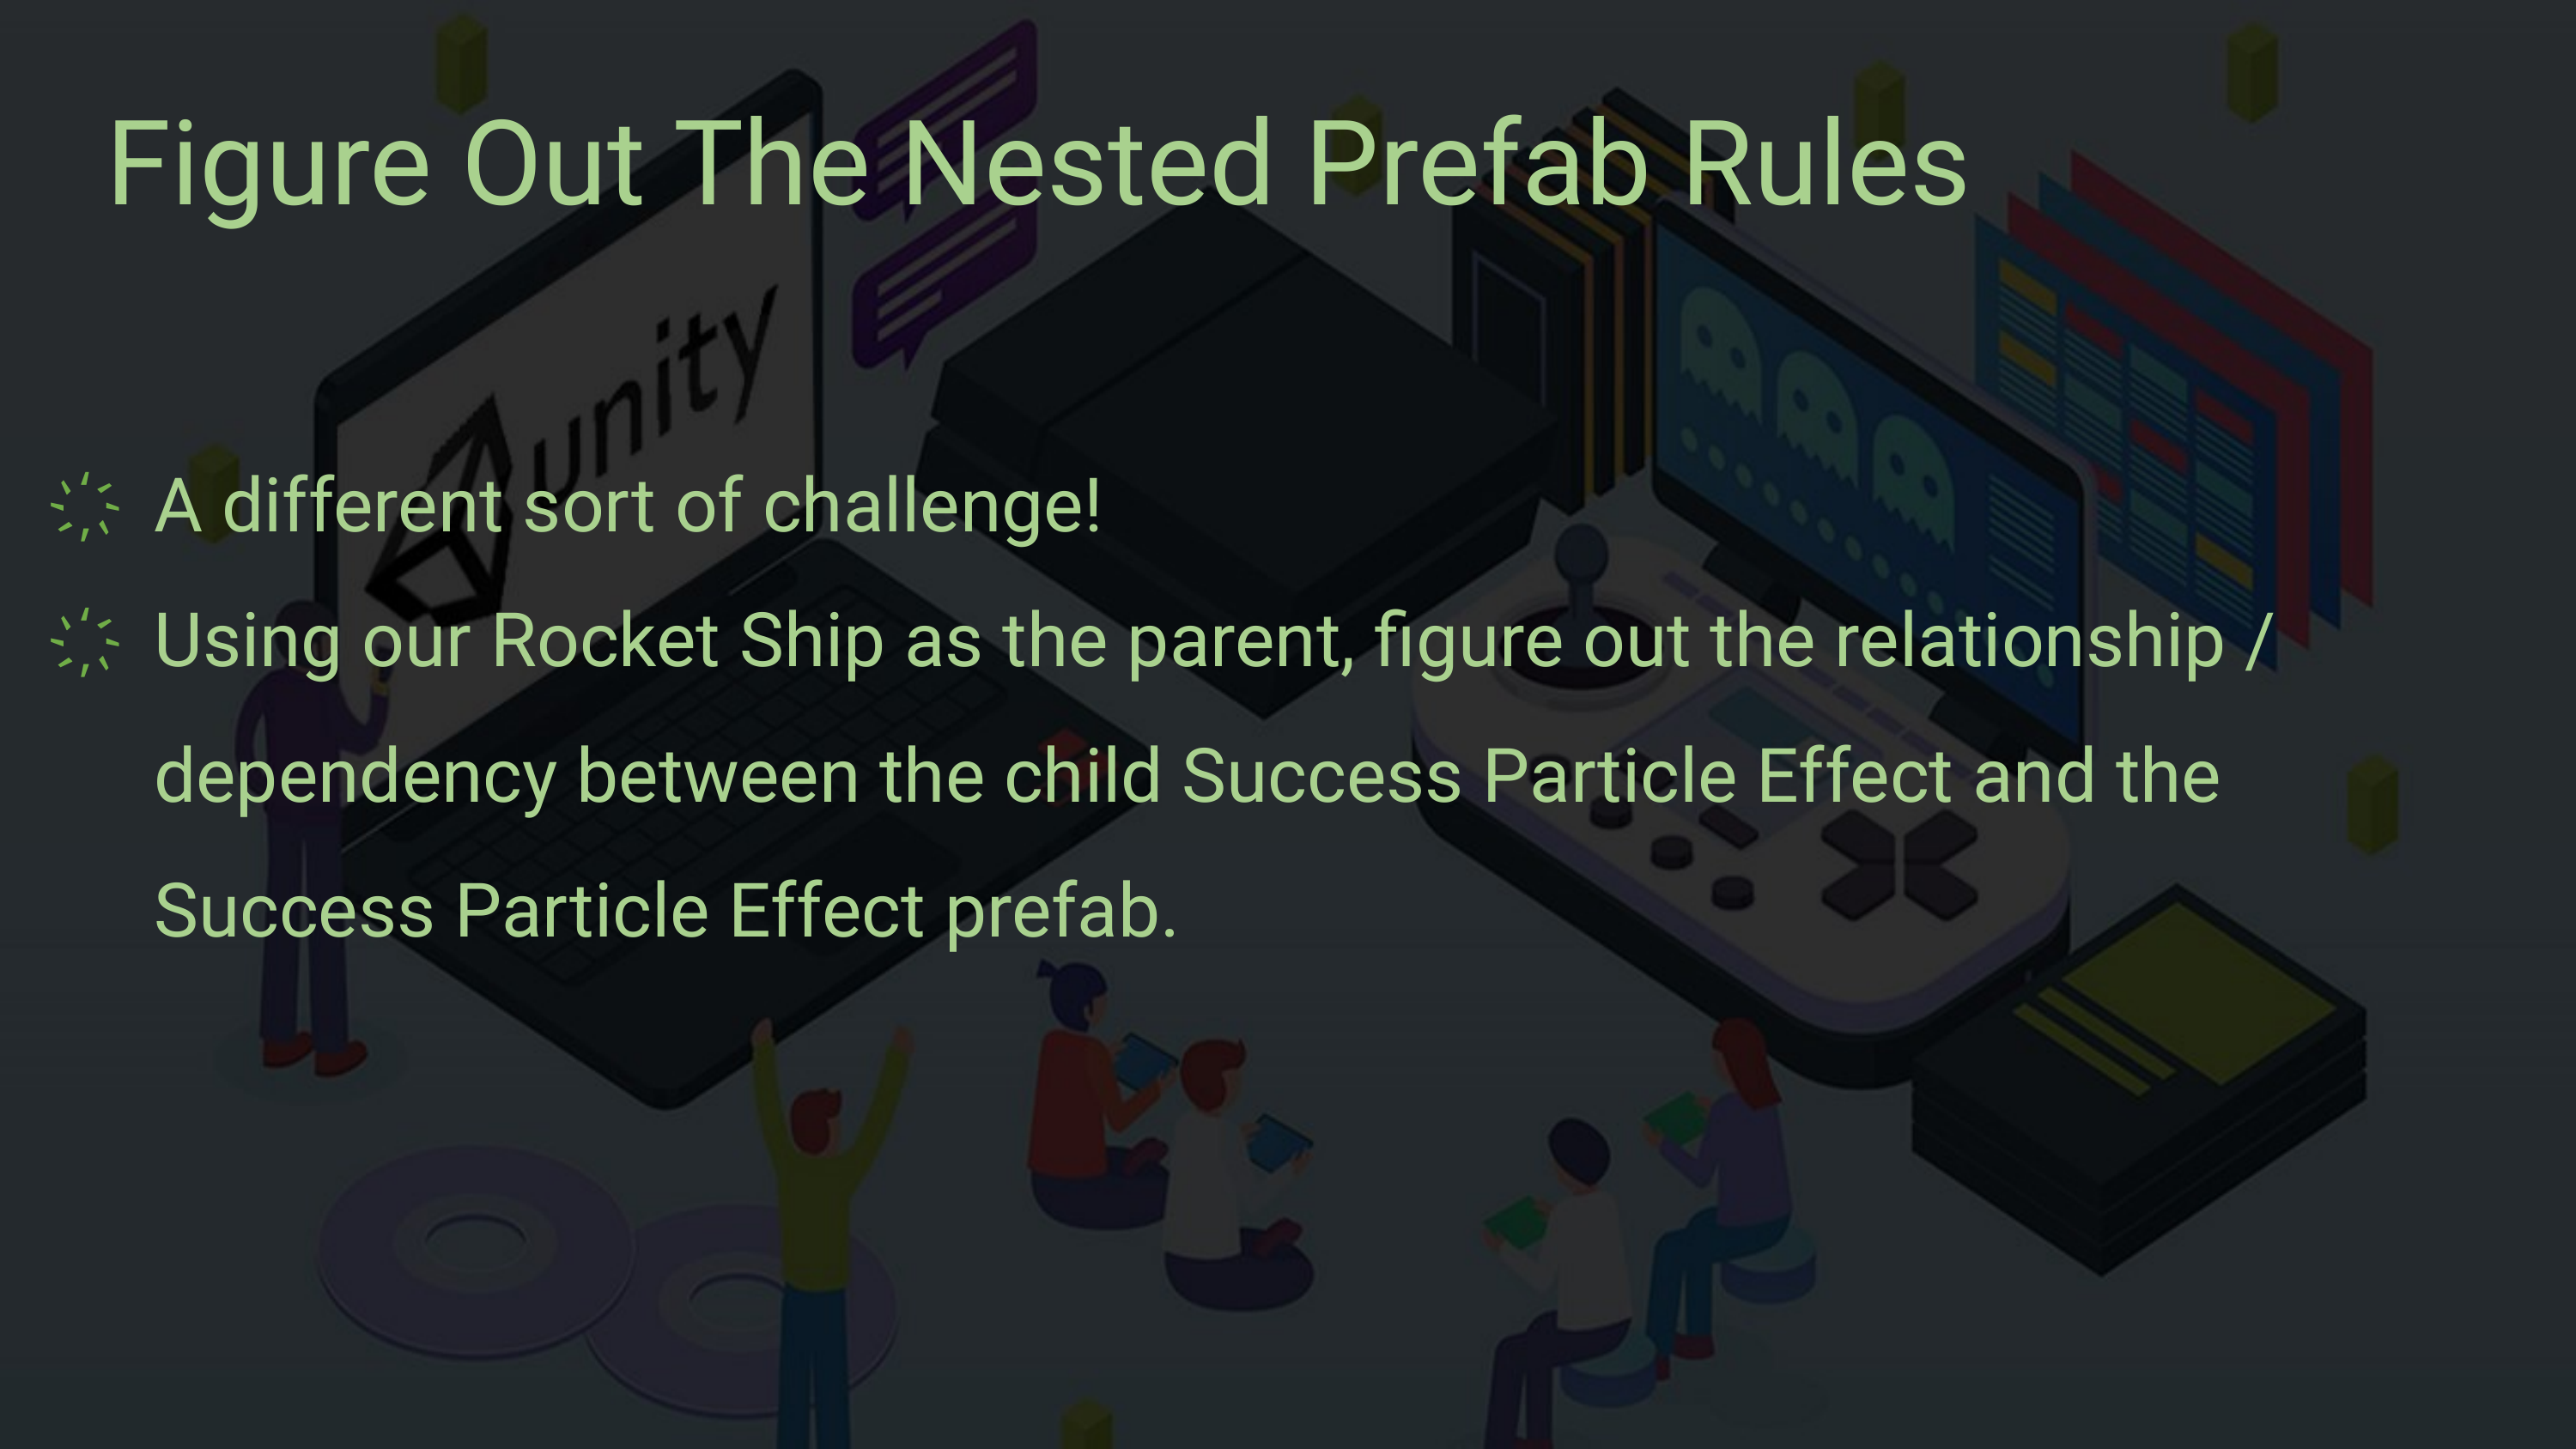

# Figure Out The Nested Prefab Rules
A different sort of challenge!
Using our Rocket Ship as the parent, figure out the relationship / dependency between the child Success Particle Effect and the Success Particle Effect prefab.